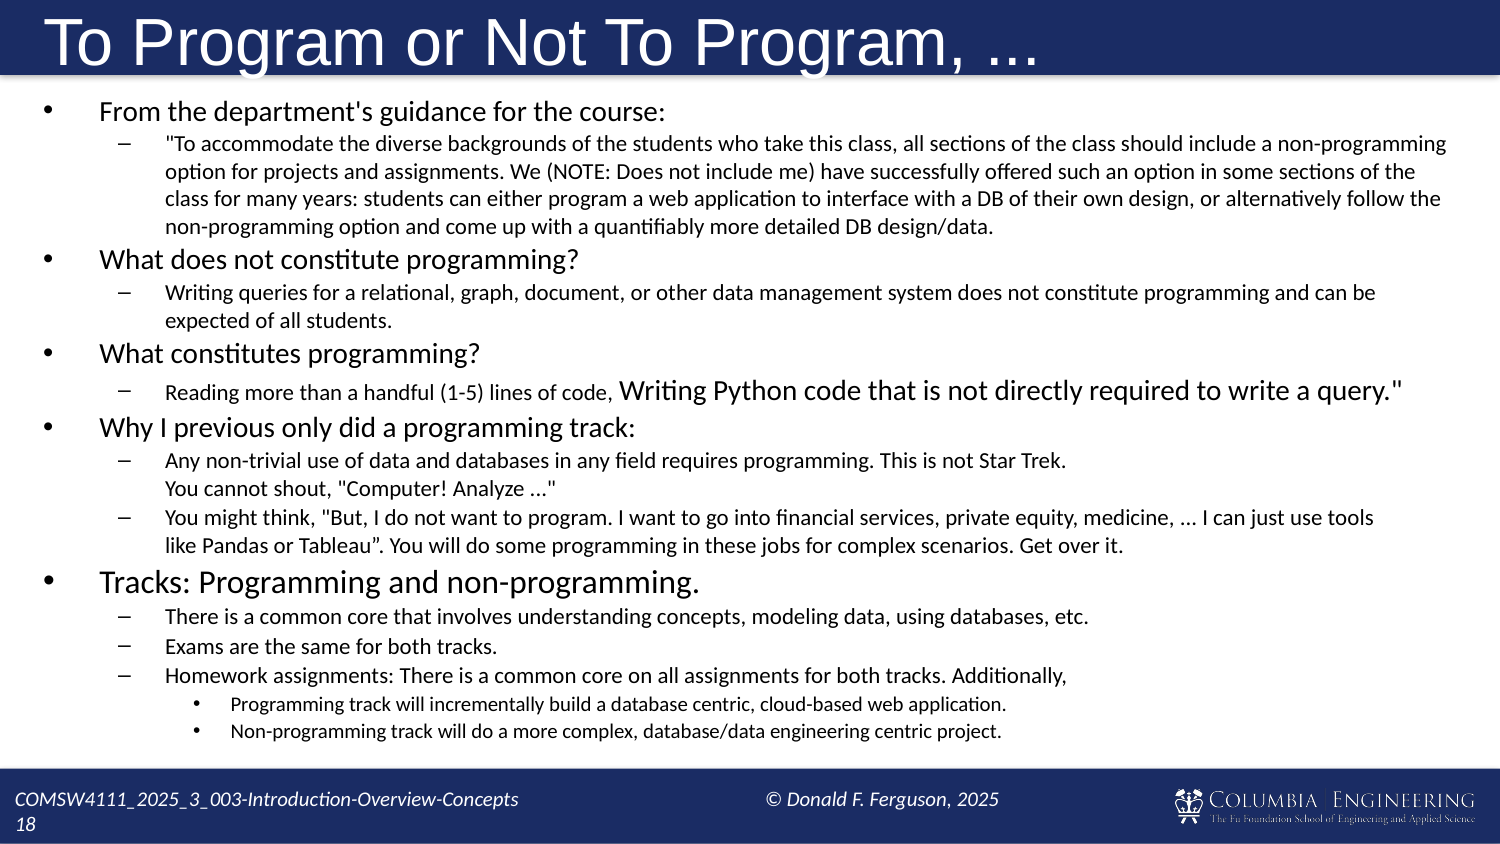

# To Program or Not To Program, ...
From the department's guidance for the course:
"To accommodate the diverse backgrounds of the students who take this class, all sections of the class should include a non-programming option for projects and assignments. We (NOTE: Does not include me) have successfully offered such an option in some sections of the class for many years: students can either program a web application to interface with a DB of their own design, or alternatively follow the non-programming option and come up with a quantifiably more detailed DB design/data.
What does not constitute programming?
Writing queries for a relational, graph, document, or other data management system does not constitute programming and can be expected of all students.
What constitutes programming?
Reading more than a handful (1-5) lines of code, Writing Python code that is not directly required to write a query."
Why I previous only did a programming track:
Any non-trivial use of data and databases in any field requires programming. This is not Star Trek.
You cannot shout, "Computer! Analyze ..."
You might think, "But, I do not want to program. I want to go into financial services, private equity, medicine, ... I can just use tools like Pandas or Tableau”. You will do some programming in these jobs for complex scenarios. Get over it.
Tracks: Programming and non-programming.
There is a common core that involves understanding concepts, modeling data, using databases, etc.
Exams are the same for both tracks.
Homework assignments: There is a common core on all assignments for both tracks. Additionally,
Programming track will incrementally build a database centric, cloud-based web application.
Non-programming track will do a more complex, database/data engineering centric project.